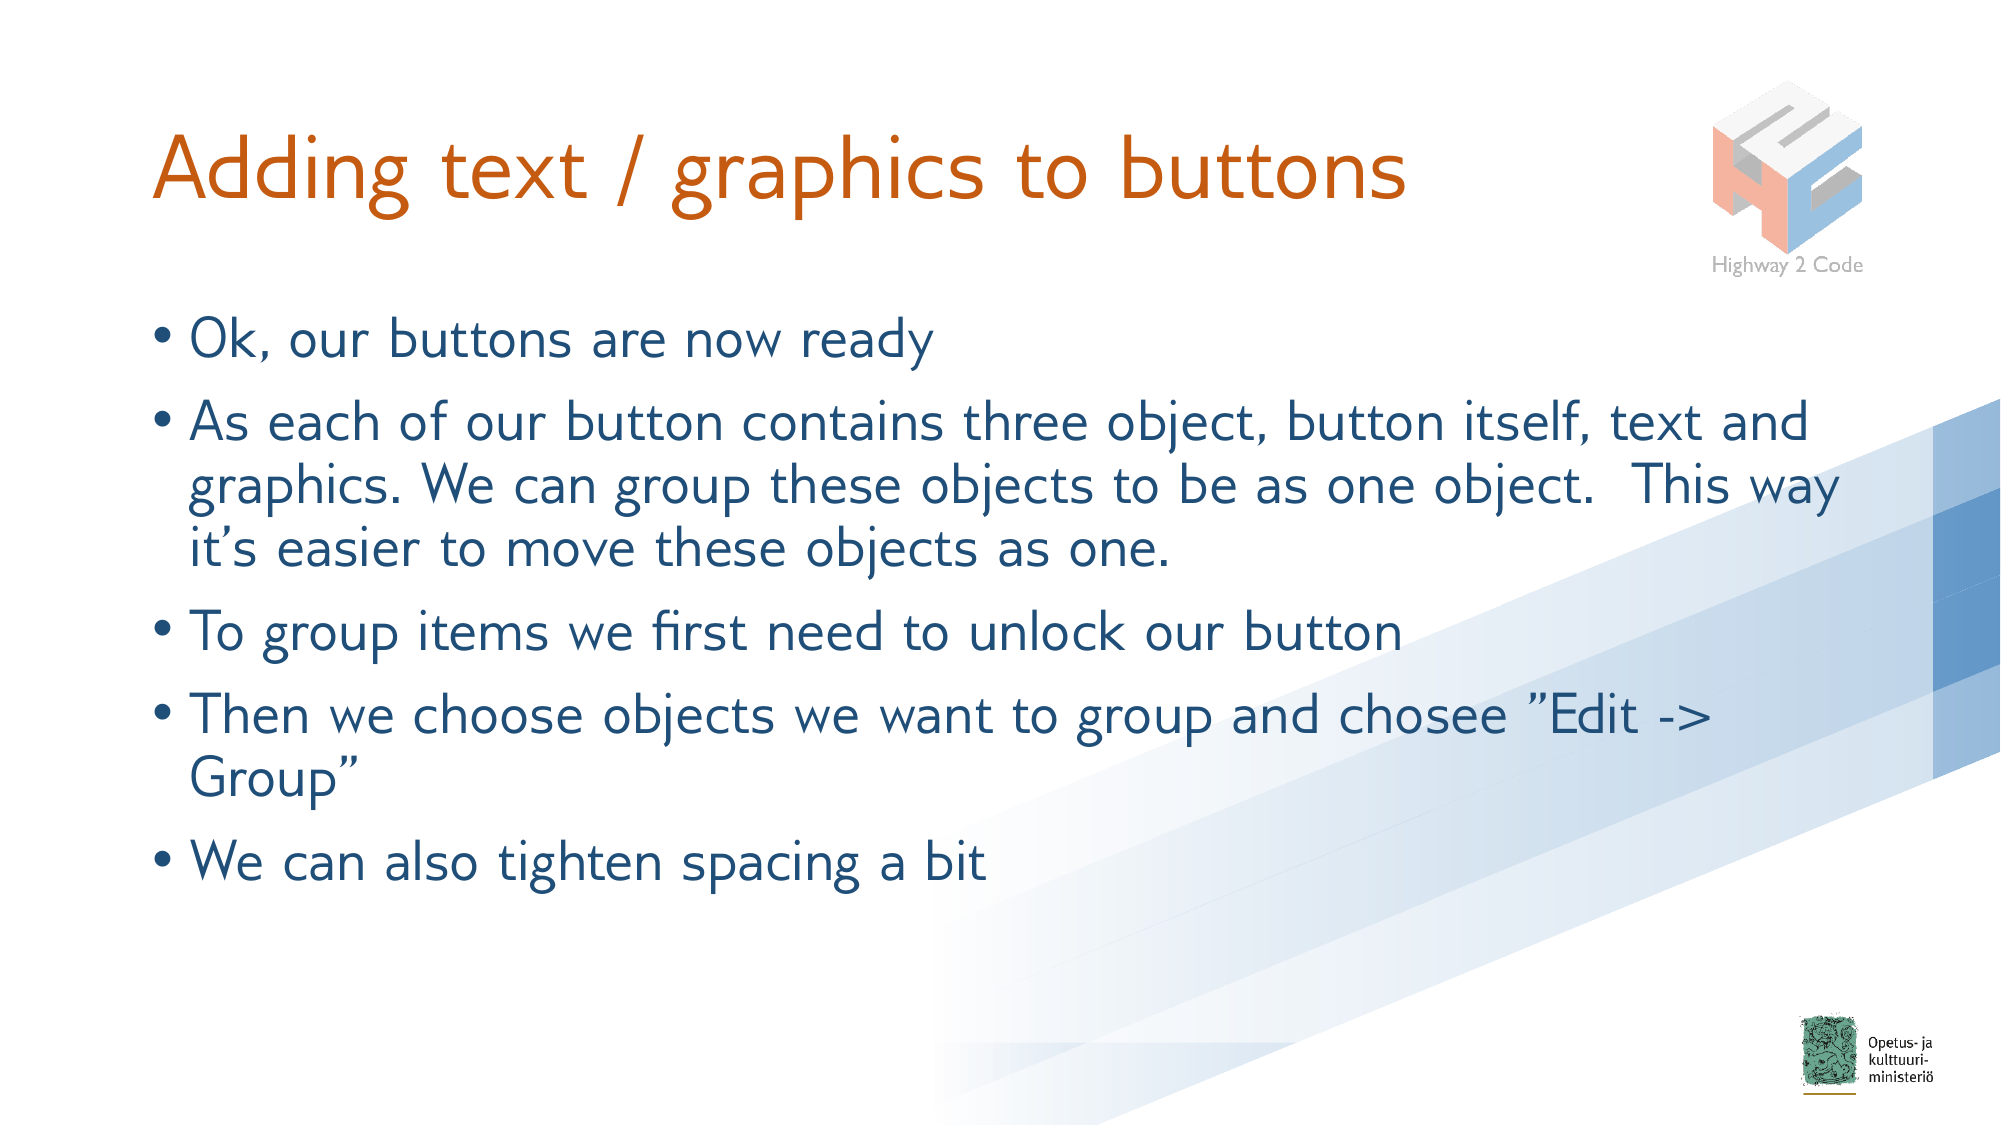

# Adding text / graphics to buttons
Ok, our buttons are now ready
As each of our button contains three object, button itself, text and graphics. We can group these objects to be as one object.  This way it’s easier to move these objects as one.
To group items we first need to unlock our button
Then we choose objects we want to group and chosee ”Edit -> Group”
We can also tighten spacing a bit